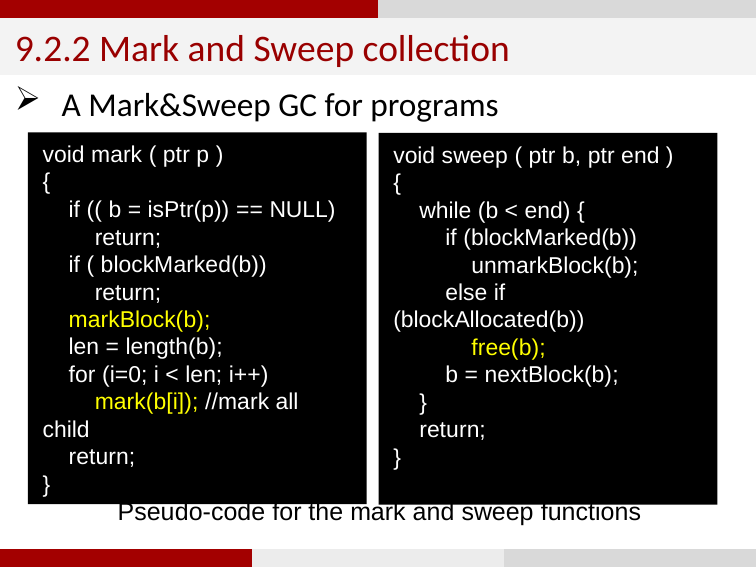

9.2.2 Mark and Sweep collection
A Mark&Sweep GC for programs

void mark ( ptr p )
{
    if (( b = isPtr(p)) == NULL)
        return;
    if ( blockMarked(b))
        return;
    markBlock(b);
    len = length(b);
    for (i=0; i < len; i++)
        mark(b[i]); //mark all child
    return;
}
void sweep ( ptr b, ptr end )
{
    while (b < end) {
        if (blockMarked(b))
            unmarkBlock(b);
        else if (blockAllocated(b))
            free(b);
        b = nextBlock(b);
    }
    return;
}

Pseudo-code for the mark and sweep functions

56